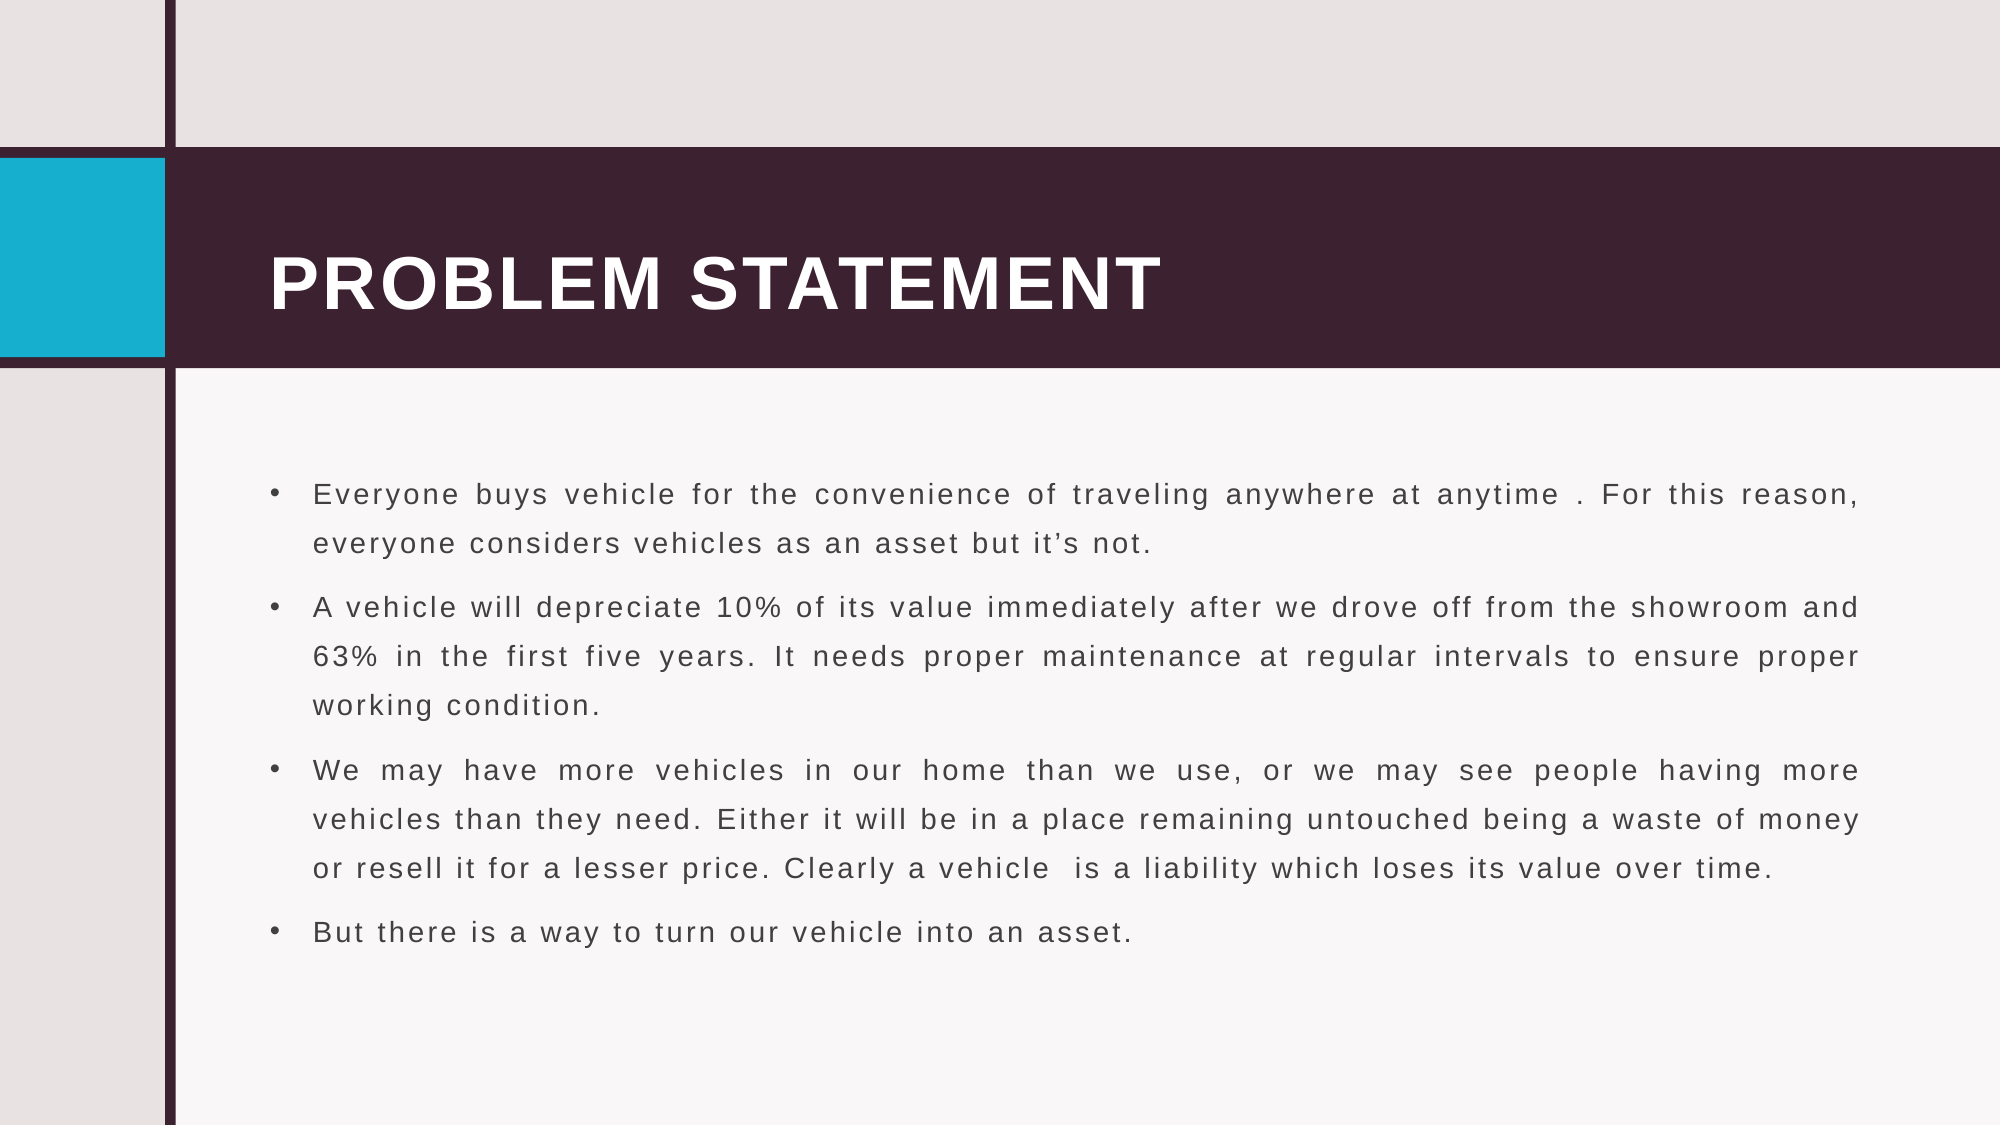

# PROBLEM STATEMENT

Everyone buys vehicle for the convenience of traveling anywhere at anytime . For this reason, everyone considers vehicles as an asset but it’s not.
A vehicle will depreciate 10% of its value immediately after we drove off from the showroom and 63% in the first five years. It needs proper maintenance at regular intervals to ensure proper working condition.
We may have more vehicles in our home than we use, or we may see people having more vehicles than they need. Either it will be in a place remaining untouched being a waste of money or resell it for a lesser price. Clearly a vehicle  is a liability which loses its value over time.
But there is a way to turn our vehicle into an asset.